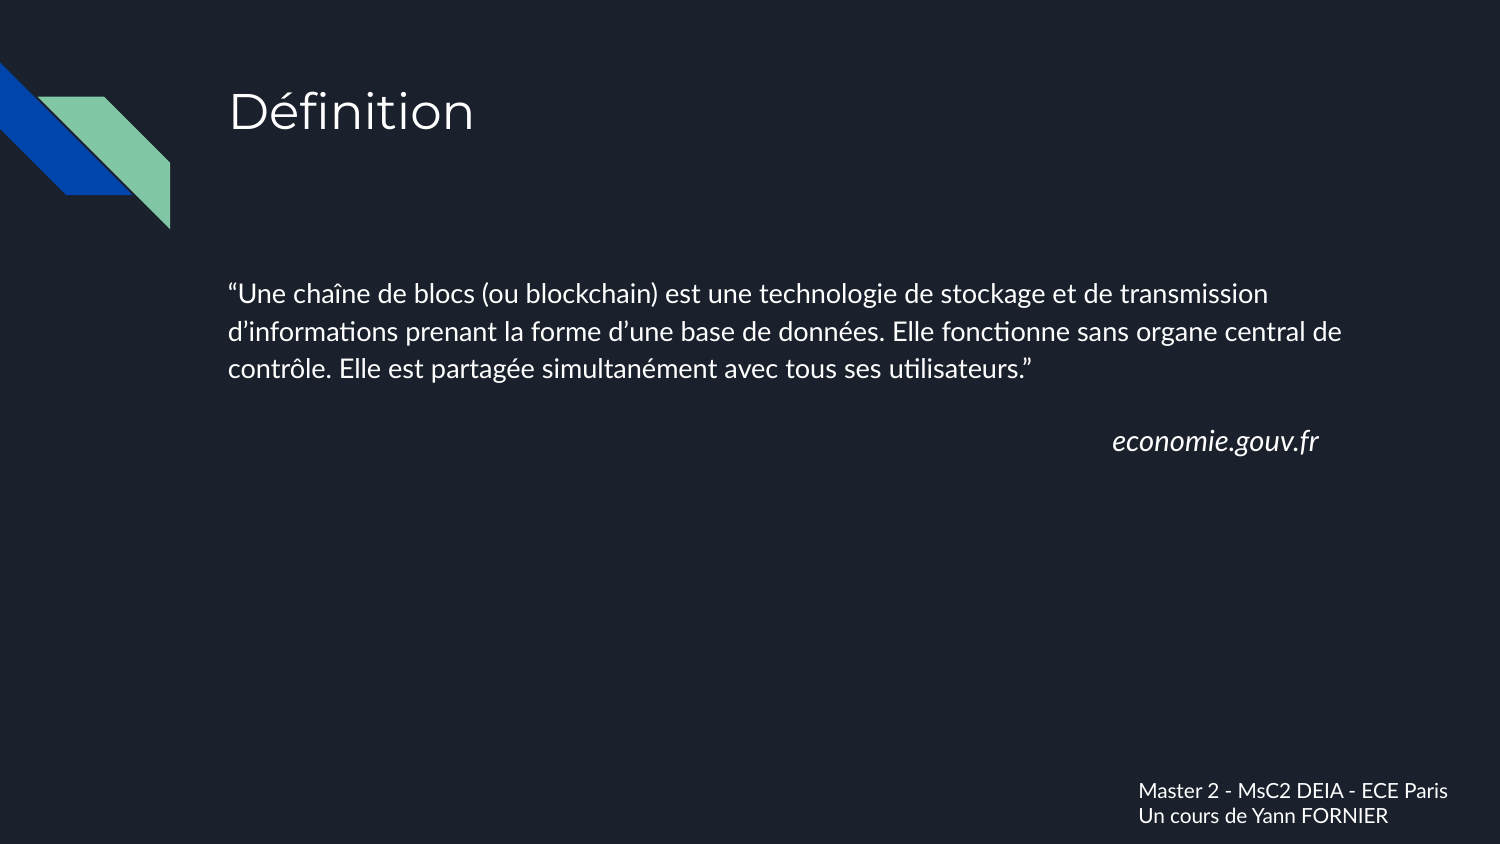

# Définition
“Une chaîne de blocs (ou blockchain) est une technologie de stockage et de transmission d’informations prenant la forme d’une base de données. Elle fonctionne sans organe central de contrôle. Elle est partagée simultanément avec tous ses utilisateurs.”
economie.gouv.fr
Master 2 - MsC2 DEIA - ECE Paris
Un cours de Yann FORNIER